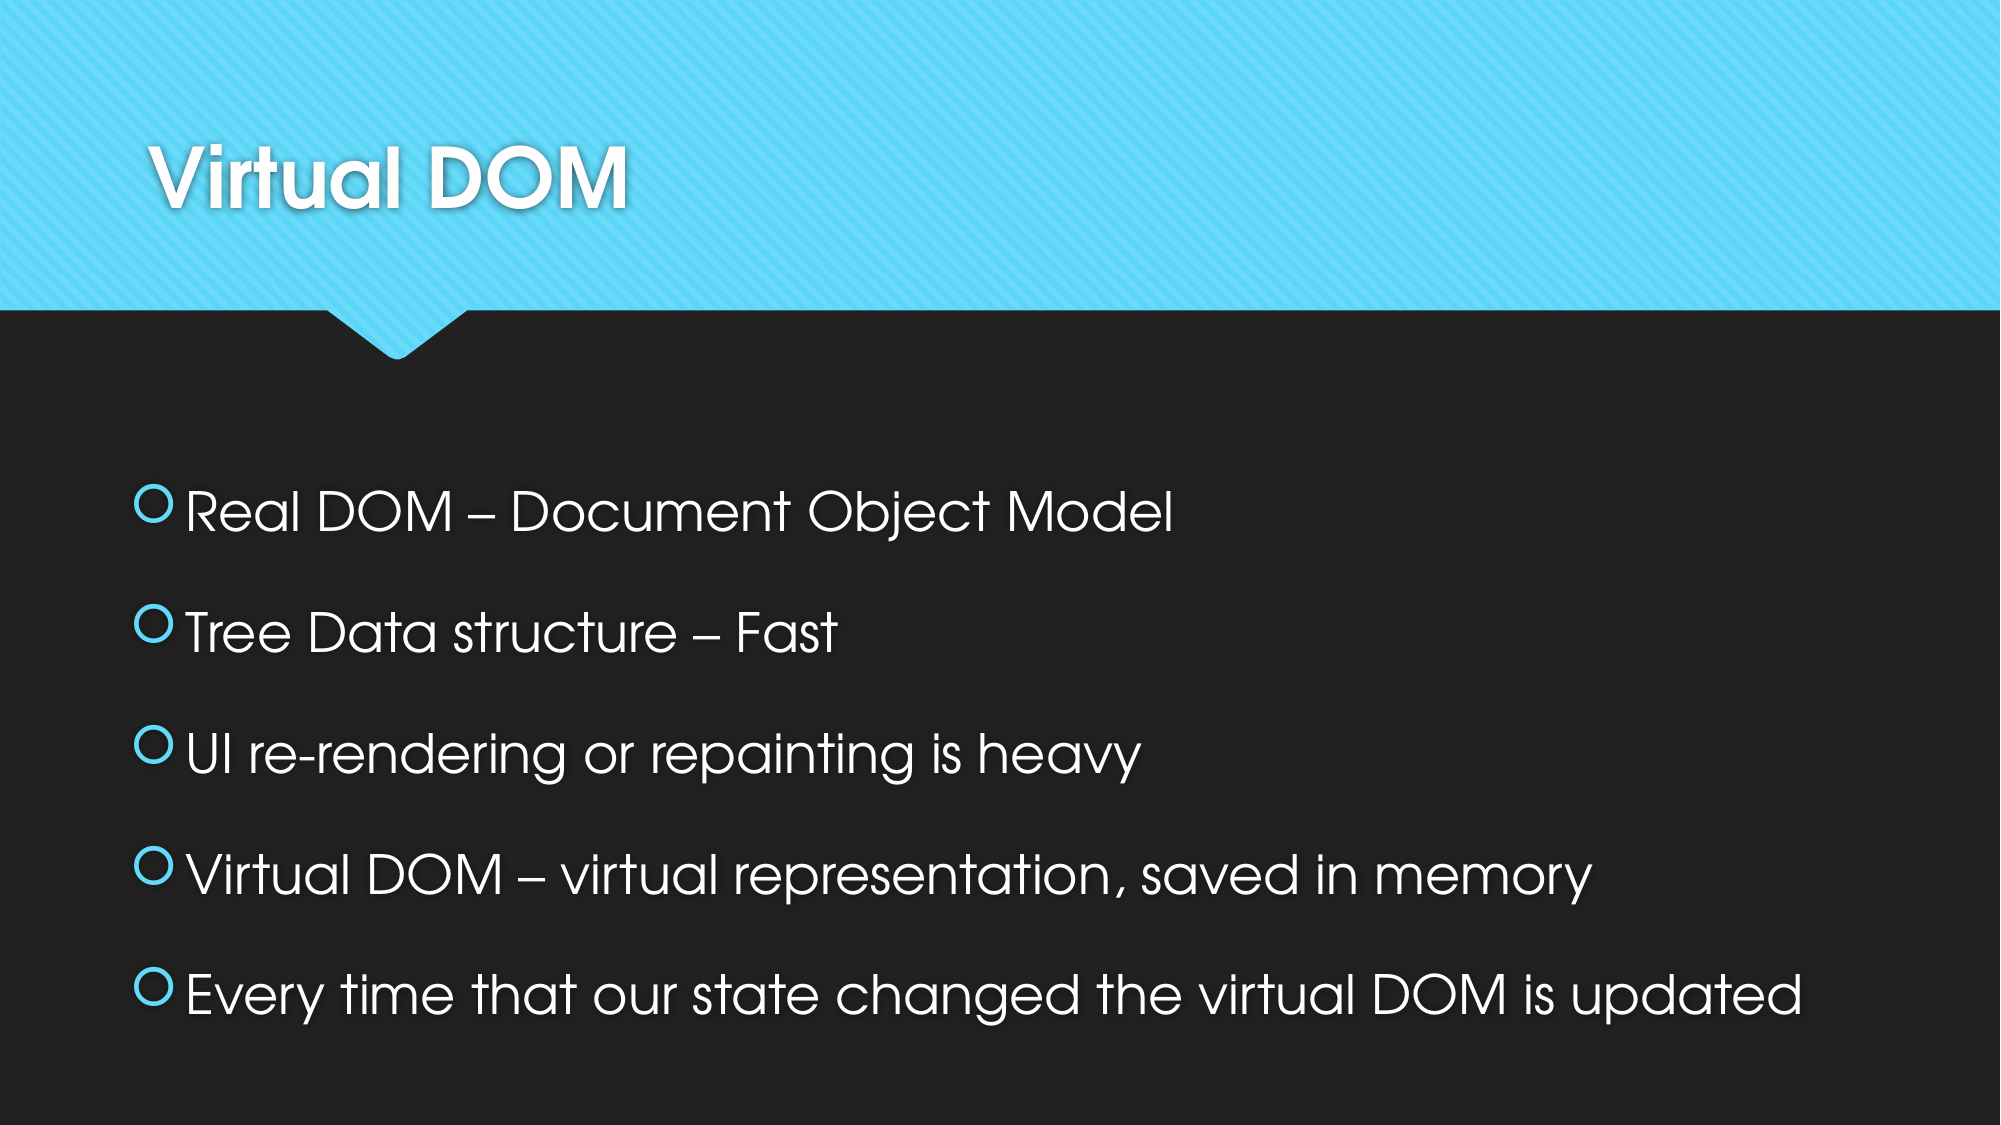

# Virtual DOM
Real DOM – Document Object Model
Tree Data structure – Fast
UI re-rendering or repainting is heavy
Virtual DOM – virtual representation, saved in memory
Every time that our state changed the virtual DOM is updated